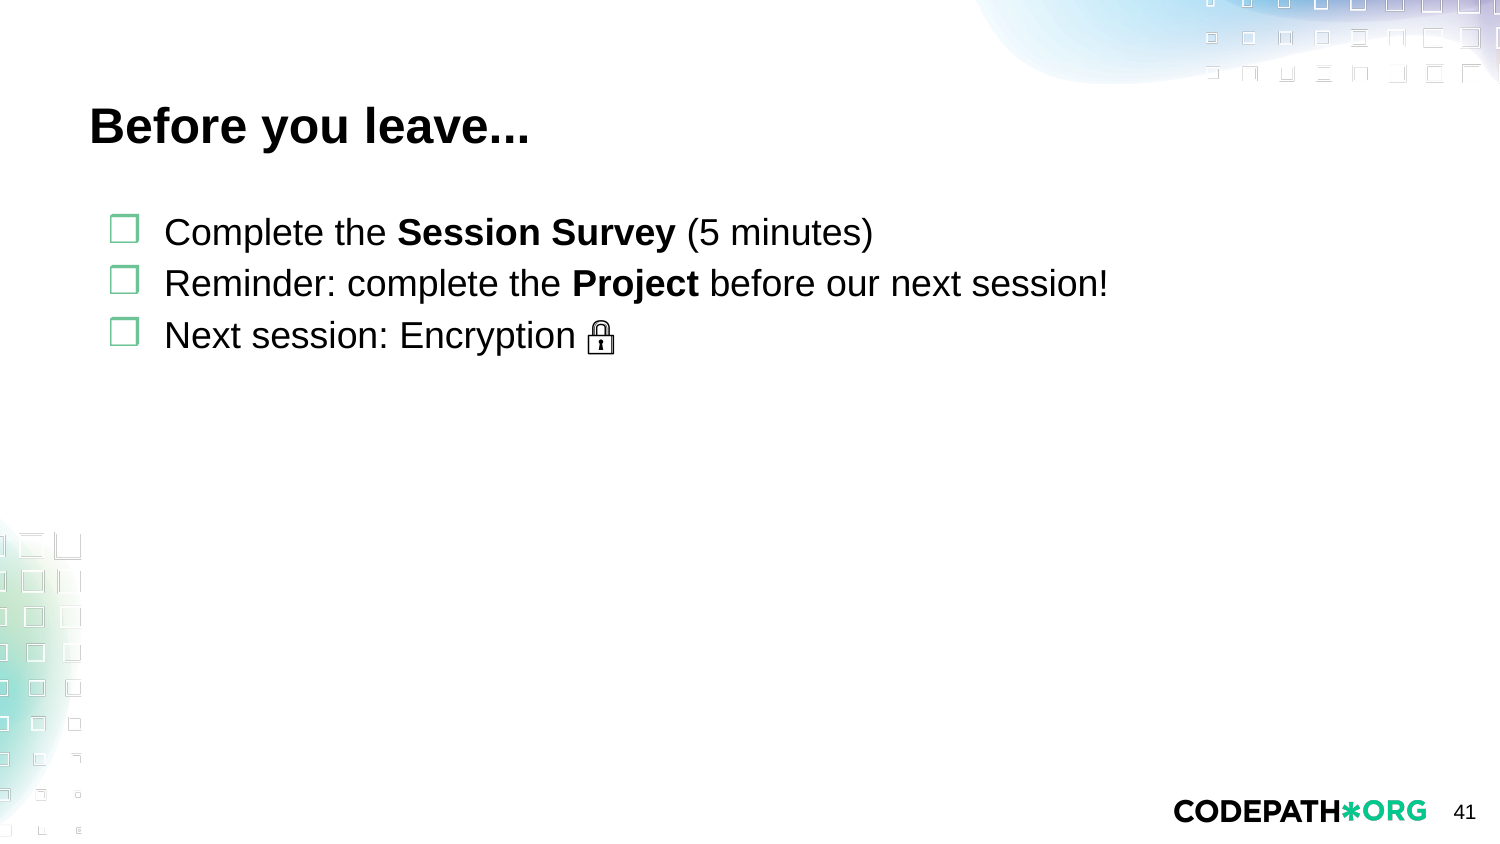

# Before you leave...
Complete the Session Survey (5 minutes)
Reminder: complete the Project before our next session!
Next session: Encryption 🔒
41